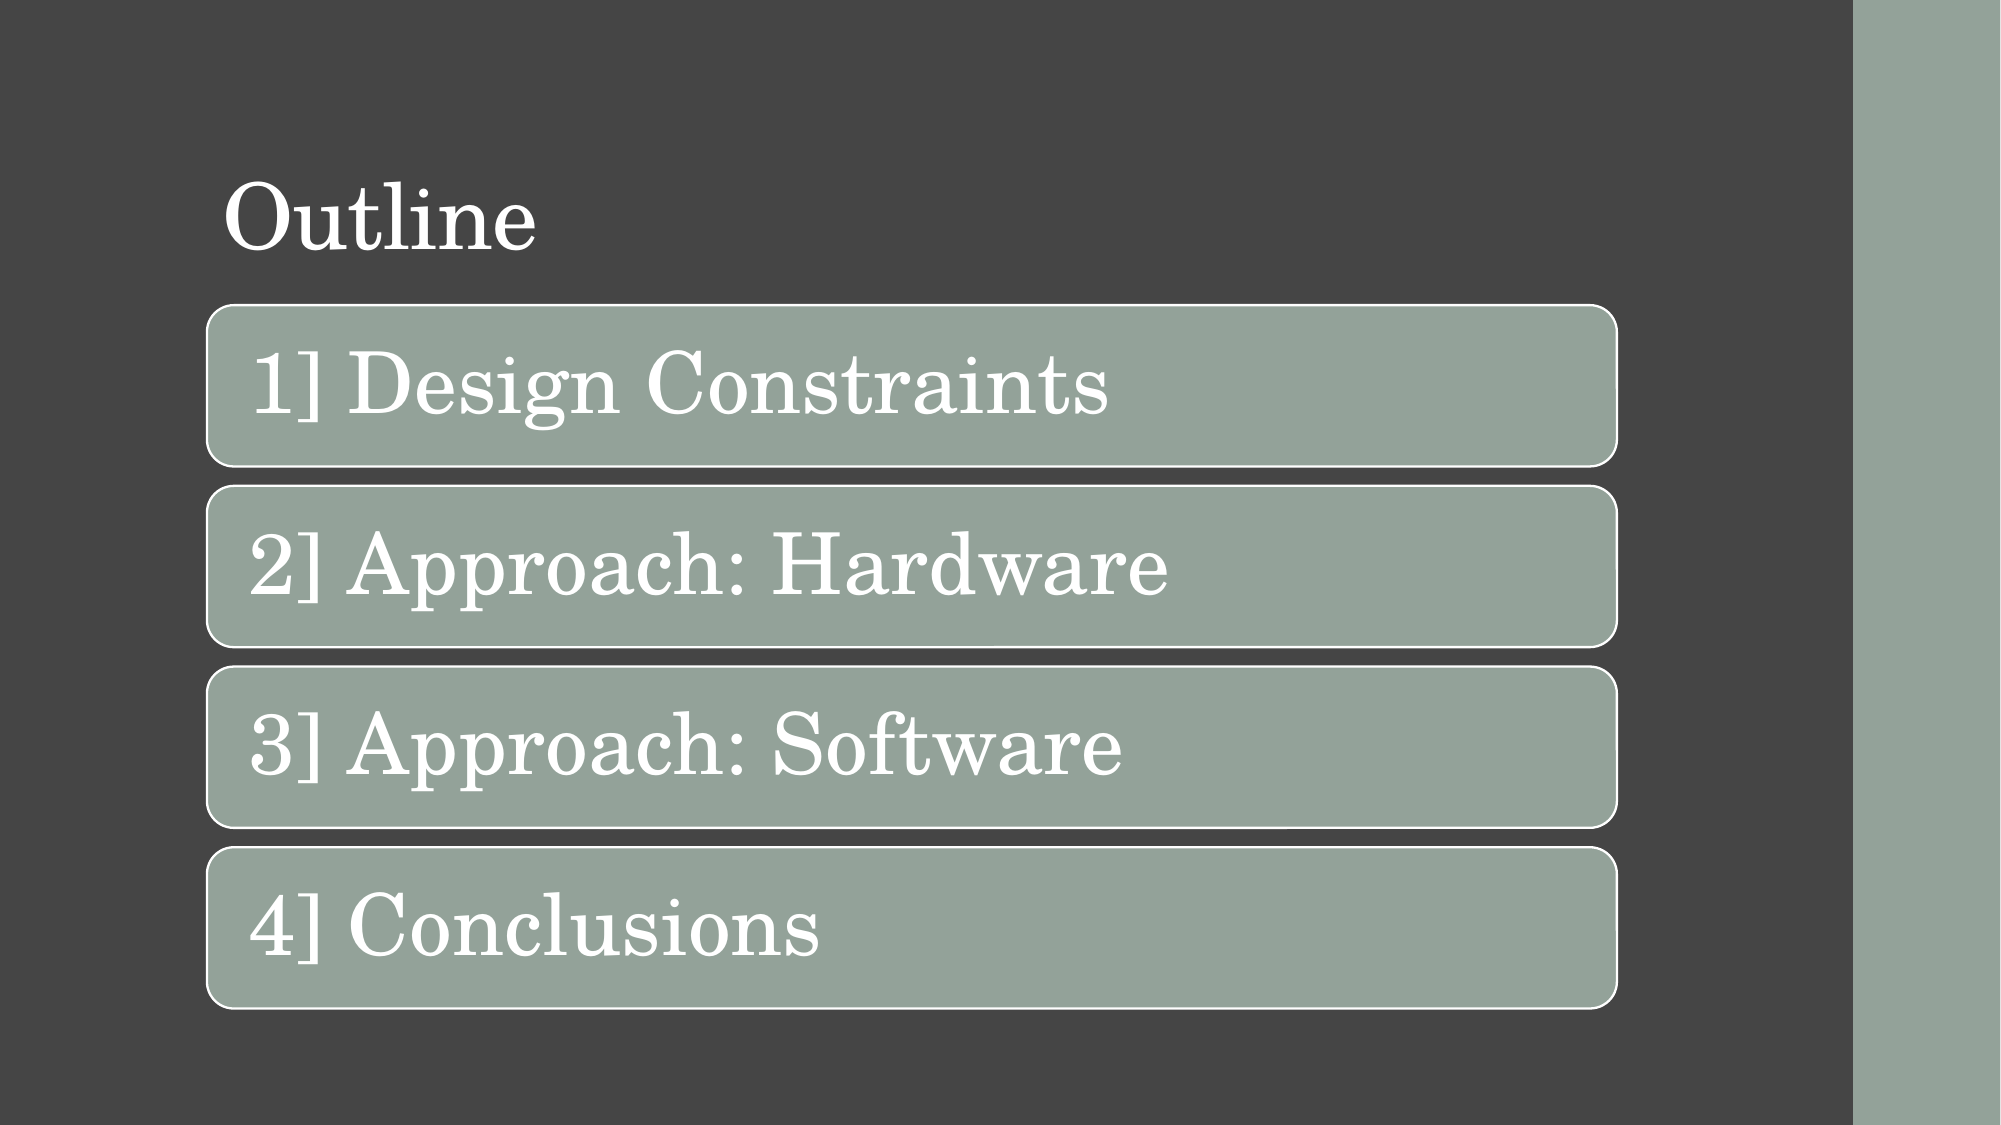

# Outline
1] Design Constraints
2] Approach: Hardware
3] Approach: Software
4] Conclusions